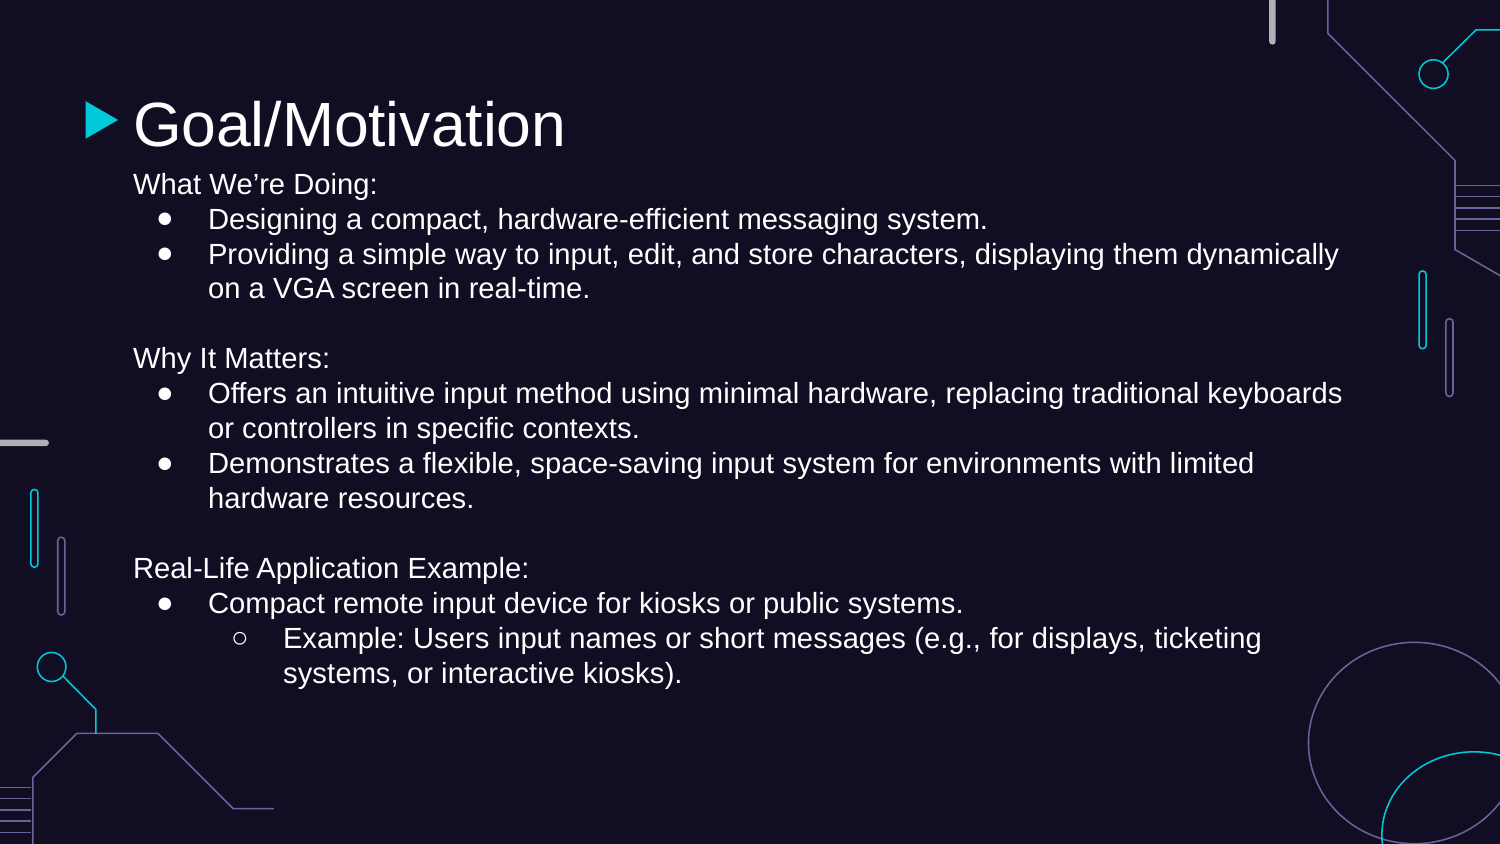

# Goal/Motivation
What We’re Doing:
Designing a compact, hardware-efficient messaging system.
Providing a simple way to input, edit, and store characters, displaying them dynamically on a VGA screen in real-time.

Why It Matters:
Offers an intuitive input method using minimal hardware, replacing traditional keyboards or controllers in specific contexts.
Demonstrates a flexible, space-saving input system for environments with limited hardware resources.

Real-Life Application Example:
Compact remote input device for kiosks or public systems.
Example: Users input names or short messages (e.g., for displays, ticketing systems, or interactive kiosks).